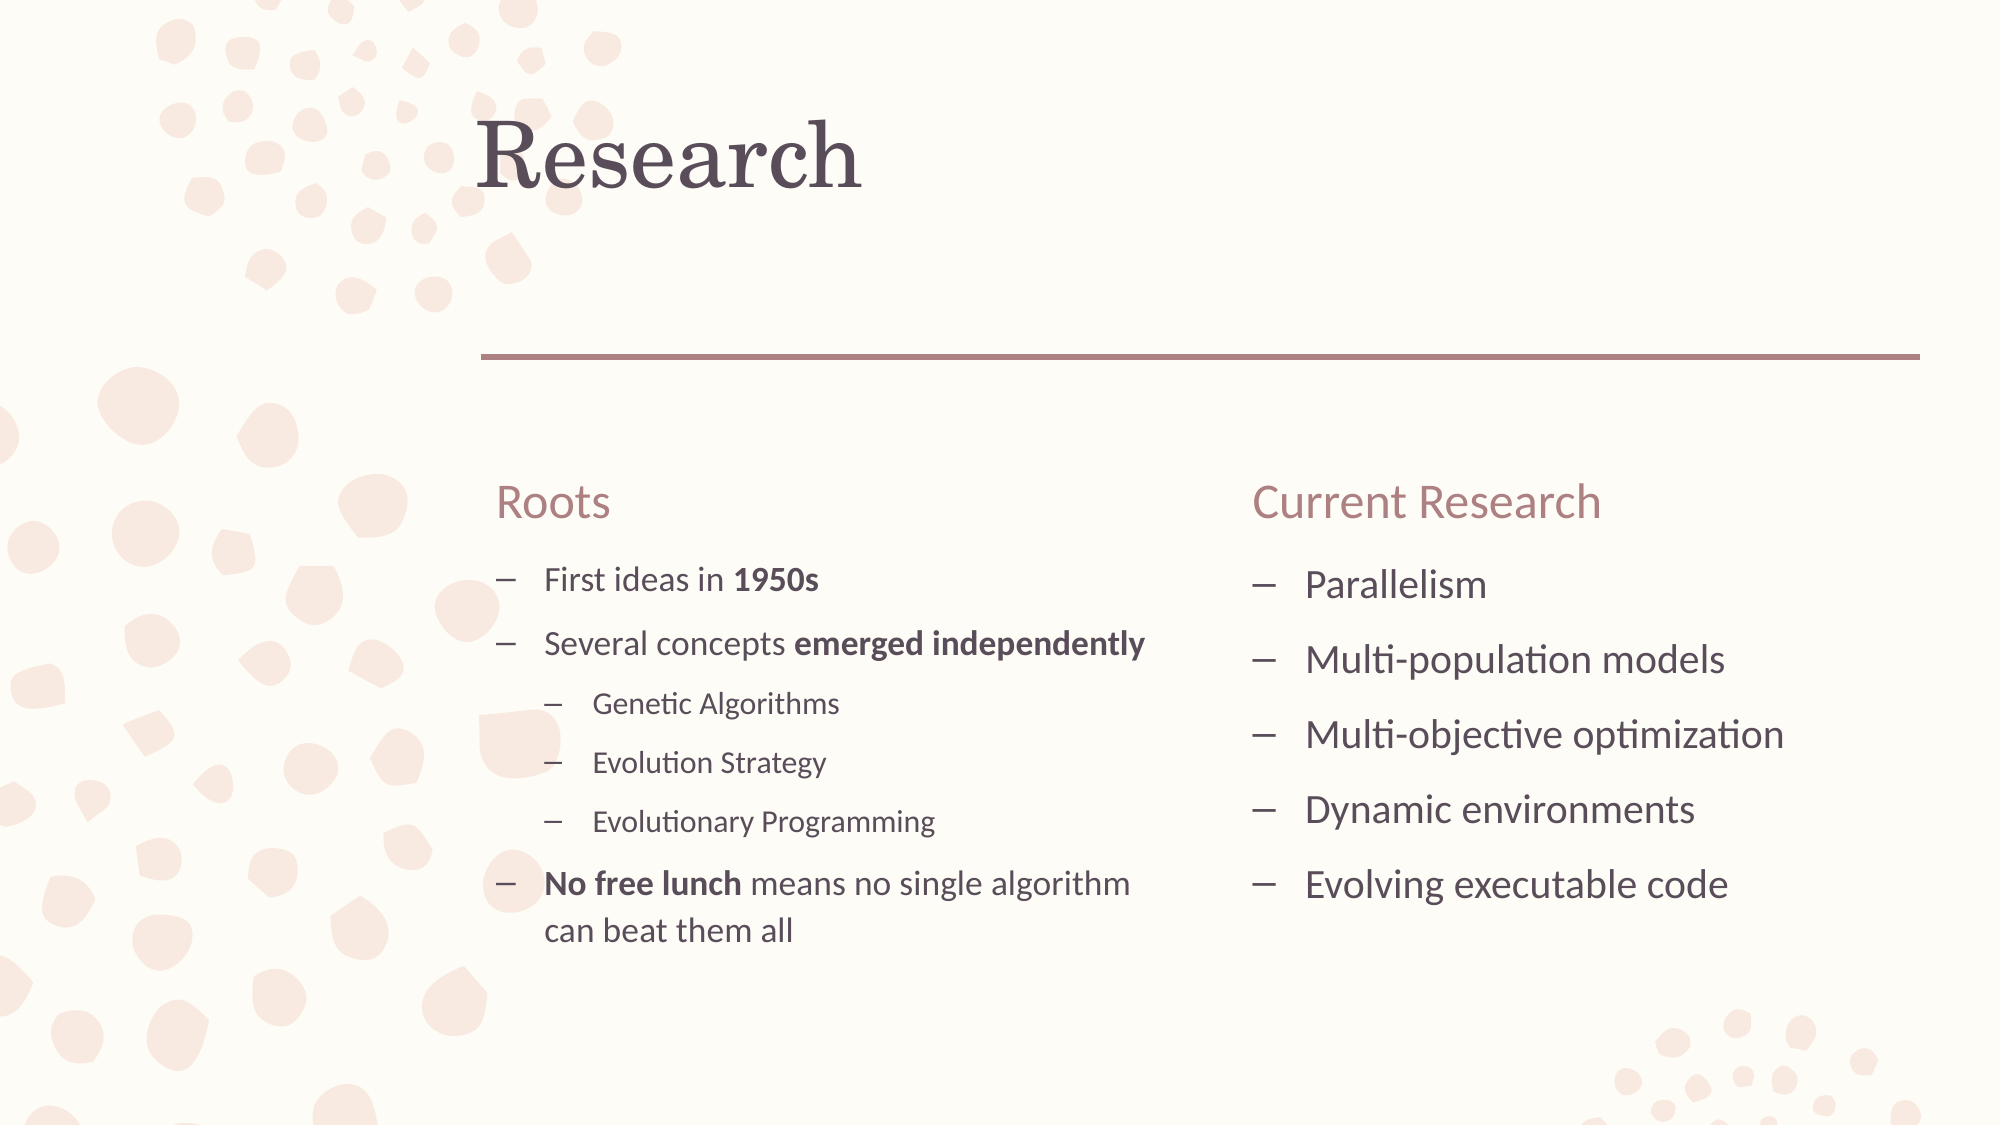

# Research
Roots
Current Research
First ideas in 1950s
Several concepts emerged independently
Genetic Algorithms
Evolution Strategy
Evolutionary Programming
No free lunch means no single algorithm can beat them all
Parallelism
Multi-population models
Multi-objective optimization
Dynamic environments
Evolving executable code